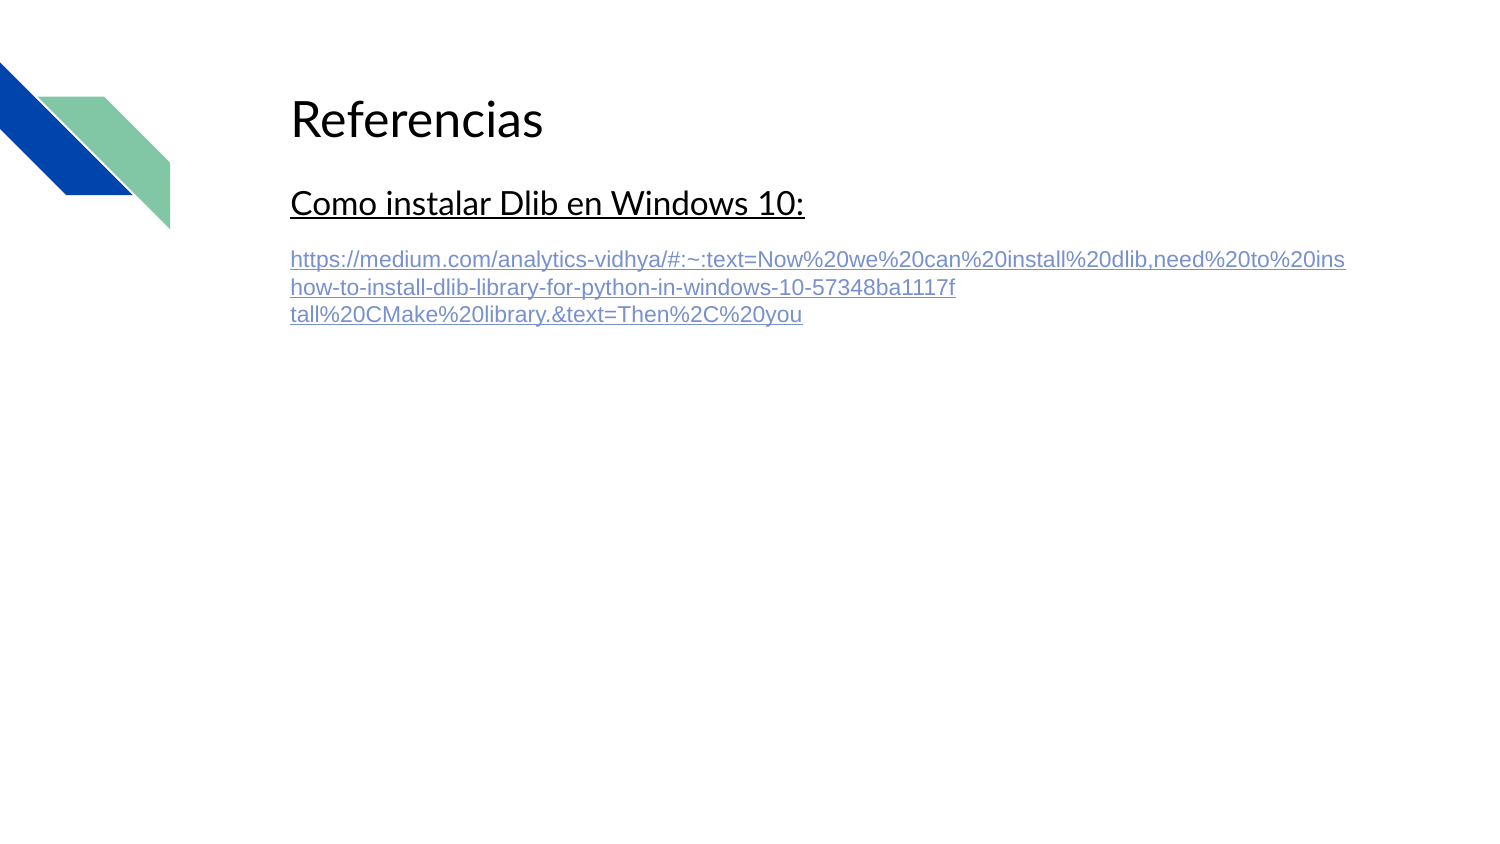

Referencias
Como instalar Dlib en Windows 10:
https://medium.com/analytics-vidhya/#:~:text=Now%20we%20can%20install%20dlib,need%20to%20inshow-to-install-dlib-library-for-python-in-windows-10-57348ba1117ftall%20CMake%20library.&text=Then%2C%20you